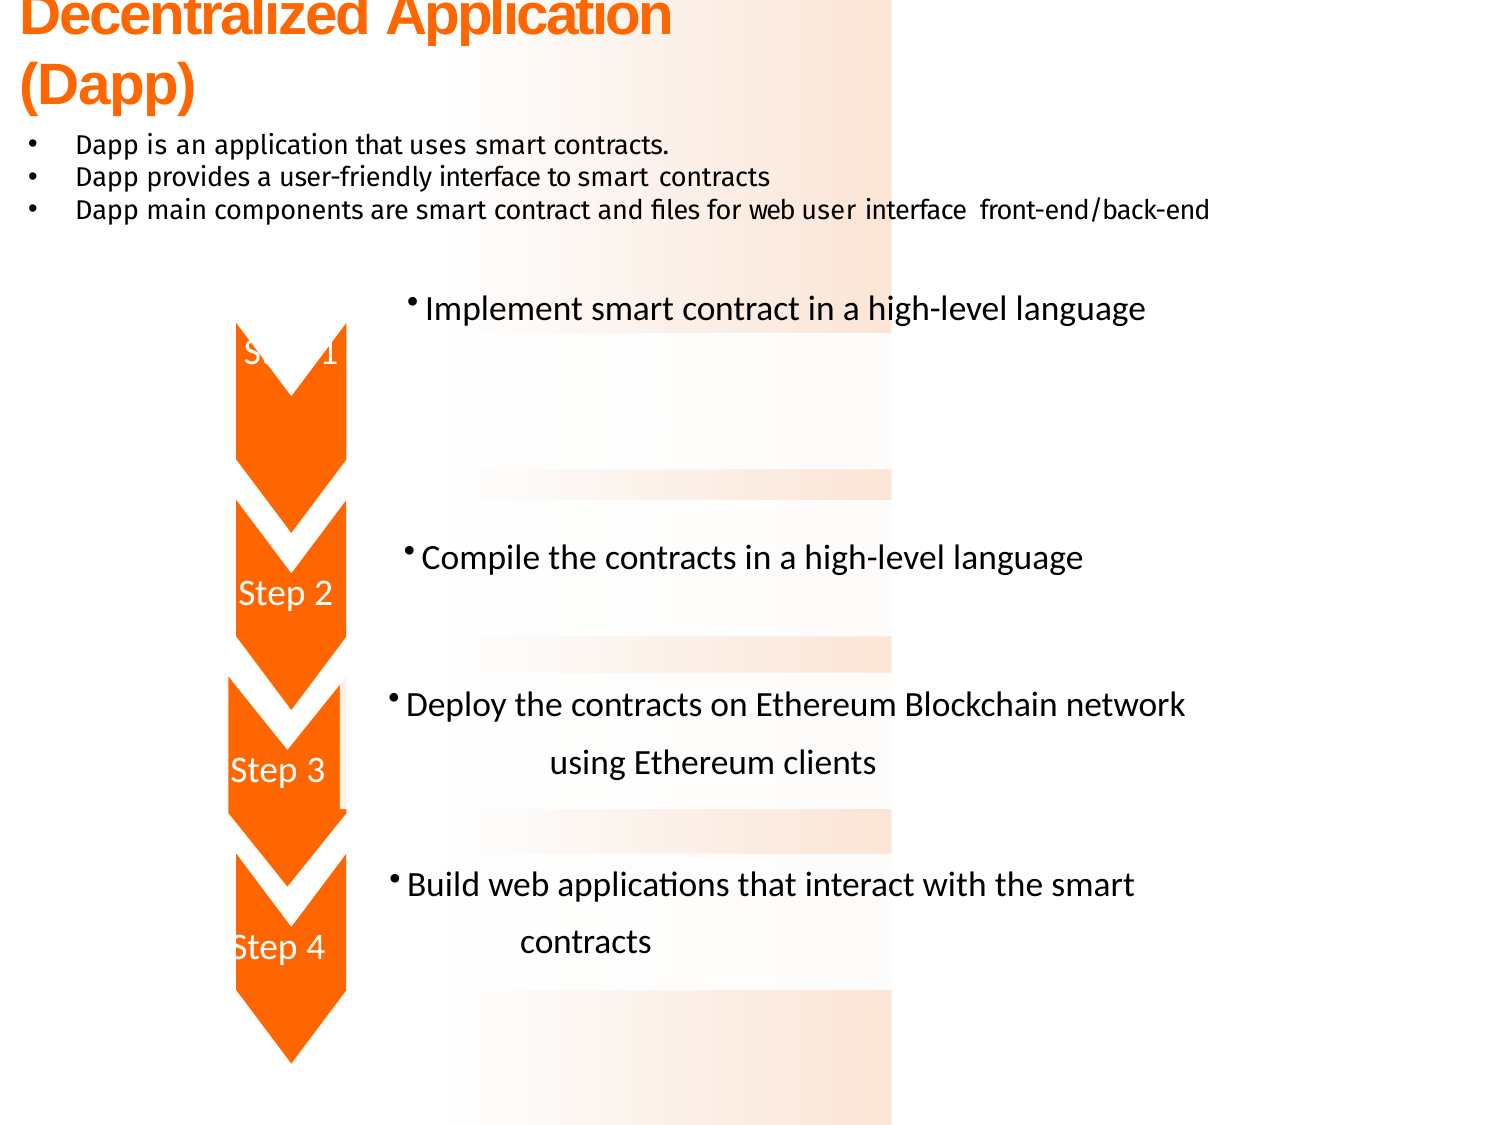

# Decentralized Application (Dapp)
Dapp is an application that uses smart contracts.
Dapp provides a user-friendly interface to smart contracts
Dapp main components are smart contract and files for web user interface front-end/back-end

Implement smart contract in a high-level language
Step 1

Compile the contracts in a high-level language
Step 2

Deploy the contracts on Ethereum Blockchain network
using Ethereum clients
Step 3

Build web applications that interact with the smart
contracts
Step 4